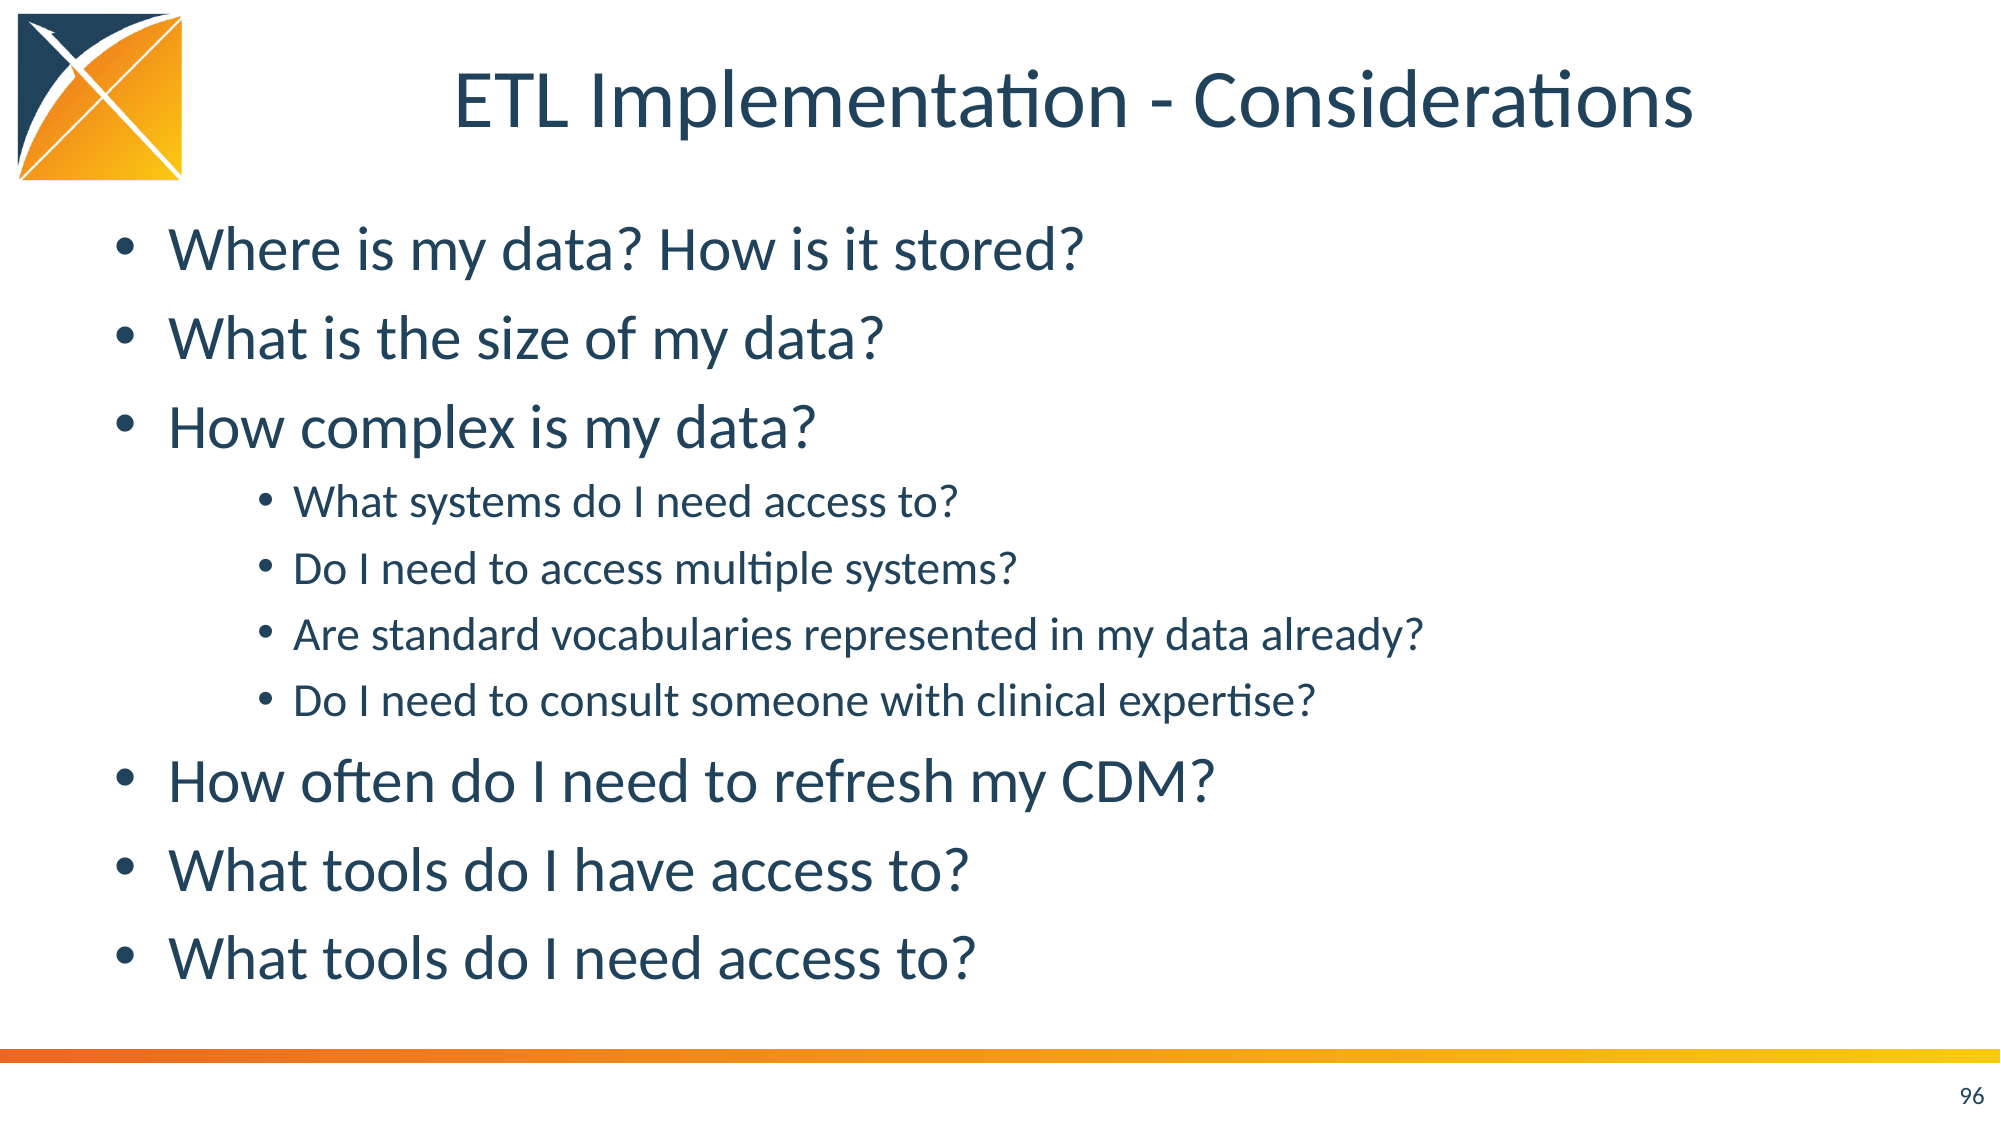

# ETL Implementation - Considerations
Where is my data? How is it stored?
What is the size of my data?
How complex is my data?
What systems do I need access to?
Do I need to access multiple systems?
Are standard vocabularies represented in my data already?
Do I need to consult someone with clinical expertise?
How often do I need to refresh my CDM?
What tools do I have access to?
What tools do I need access to?

96